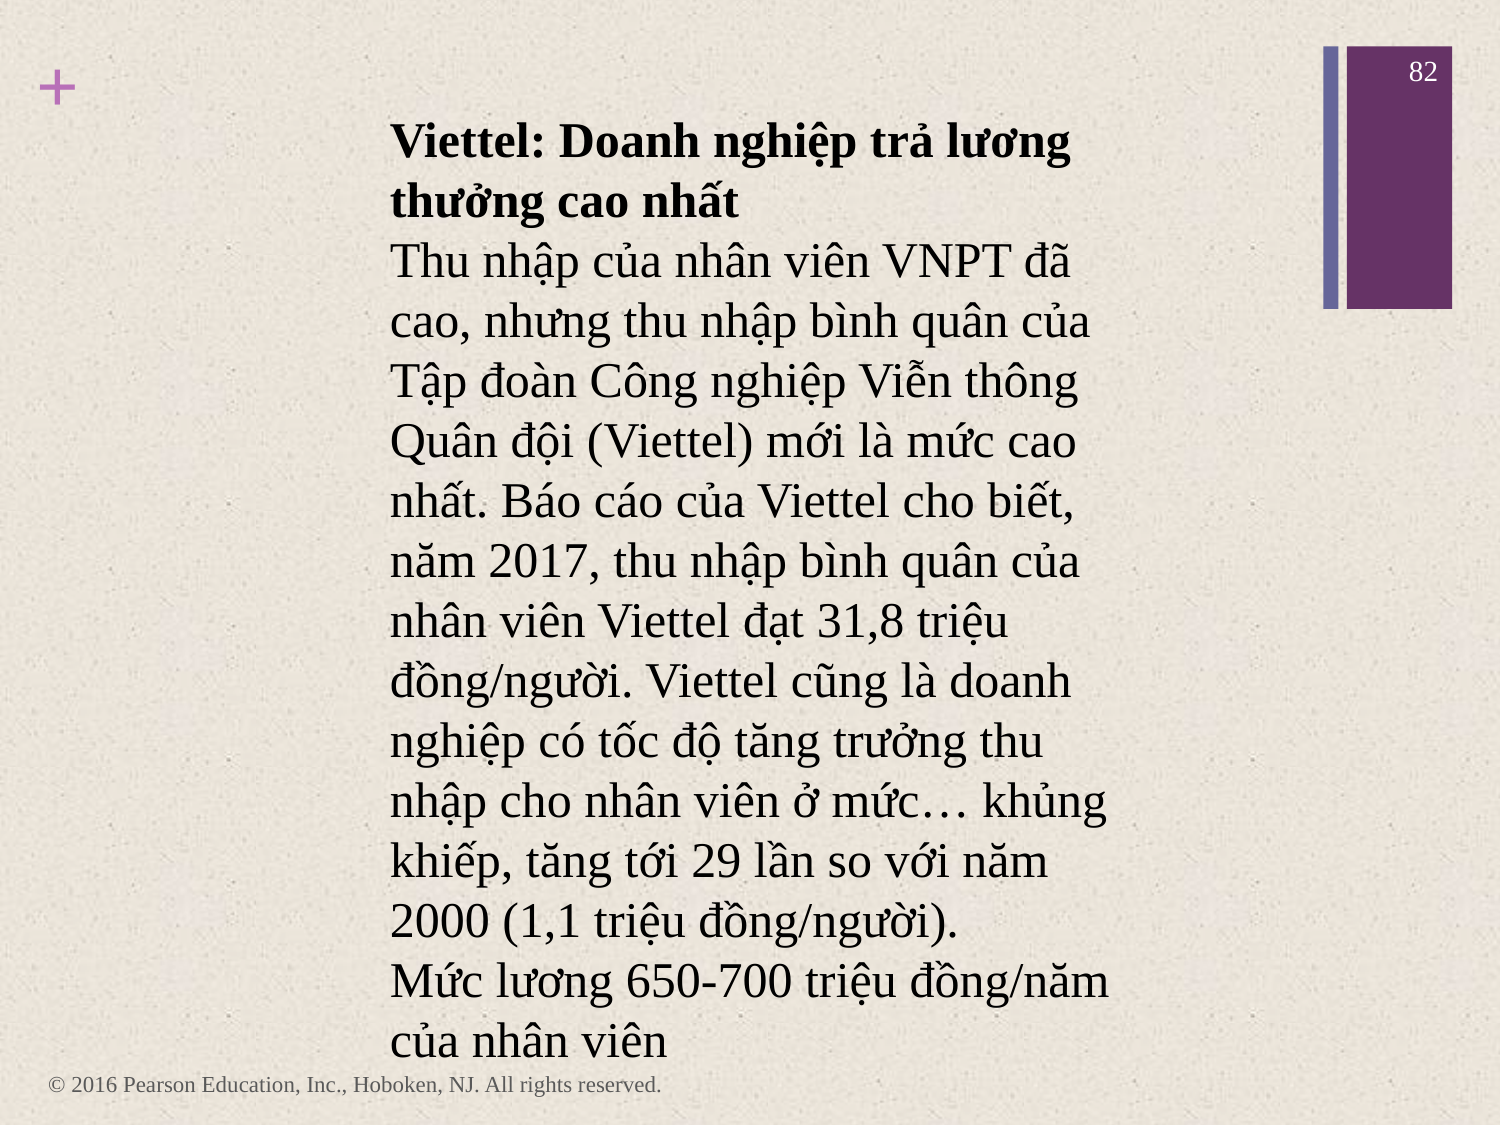

82
#
Viettel: Doanh nghiệp trả lương thưởng cao nhất
Thu nhập của nhân viên VNPT đã cao, nhưng thu nhập bình quân của Tập đoàn Công nghiệp Viễn thông Quân đội (Viettel) mới là mức cao nhất. Báo cáo của Viettel cho biết, năm 2017, thu nhập bình quân của nhân viên Viettel đạt 31,8 triệu đồng/người. Viettel cũng là doanh nghiệp có tốc độ tăng trưởng thu nhập cho nhân viên ở mức… khủng khiếp, tăng tới 29 lần so với năm 2000 (1,1 triệu đồng/người).
Mức lương 650-700 triệu đồng/năm của nhân viên

© 2016 Pearson Education, Inc., Hoboken, NJ. All rights reserved.